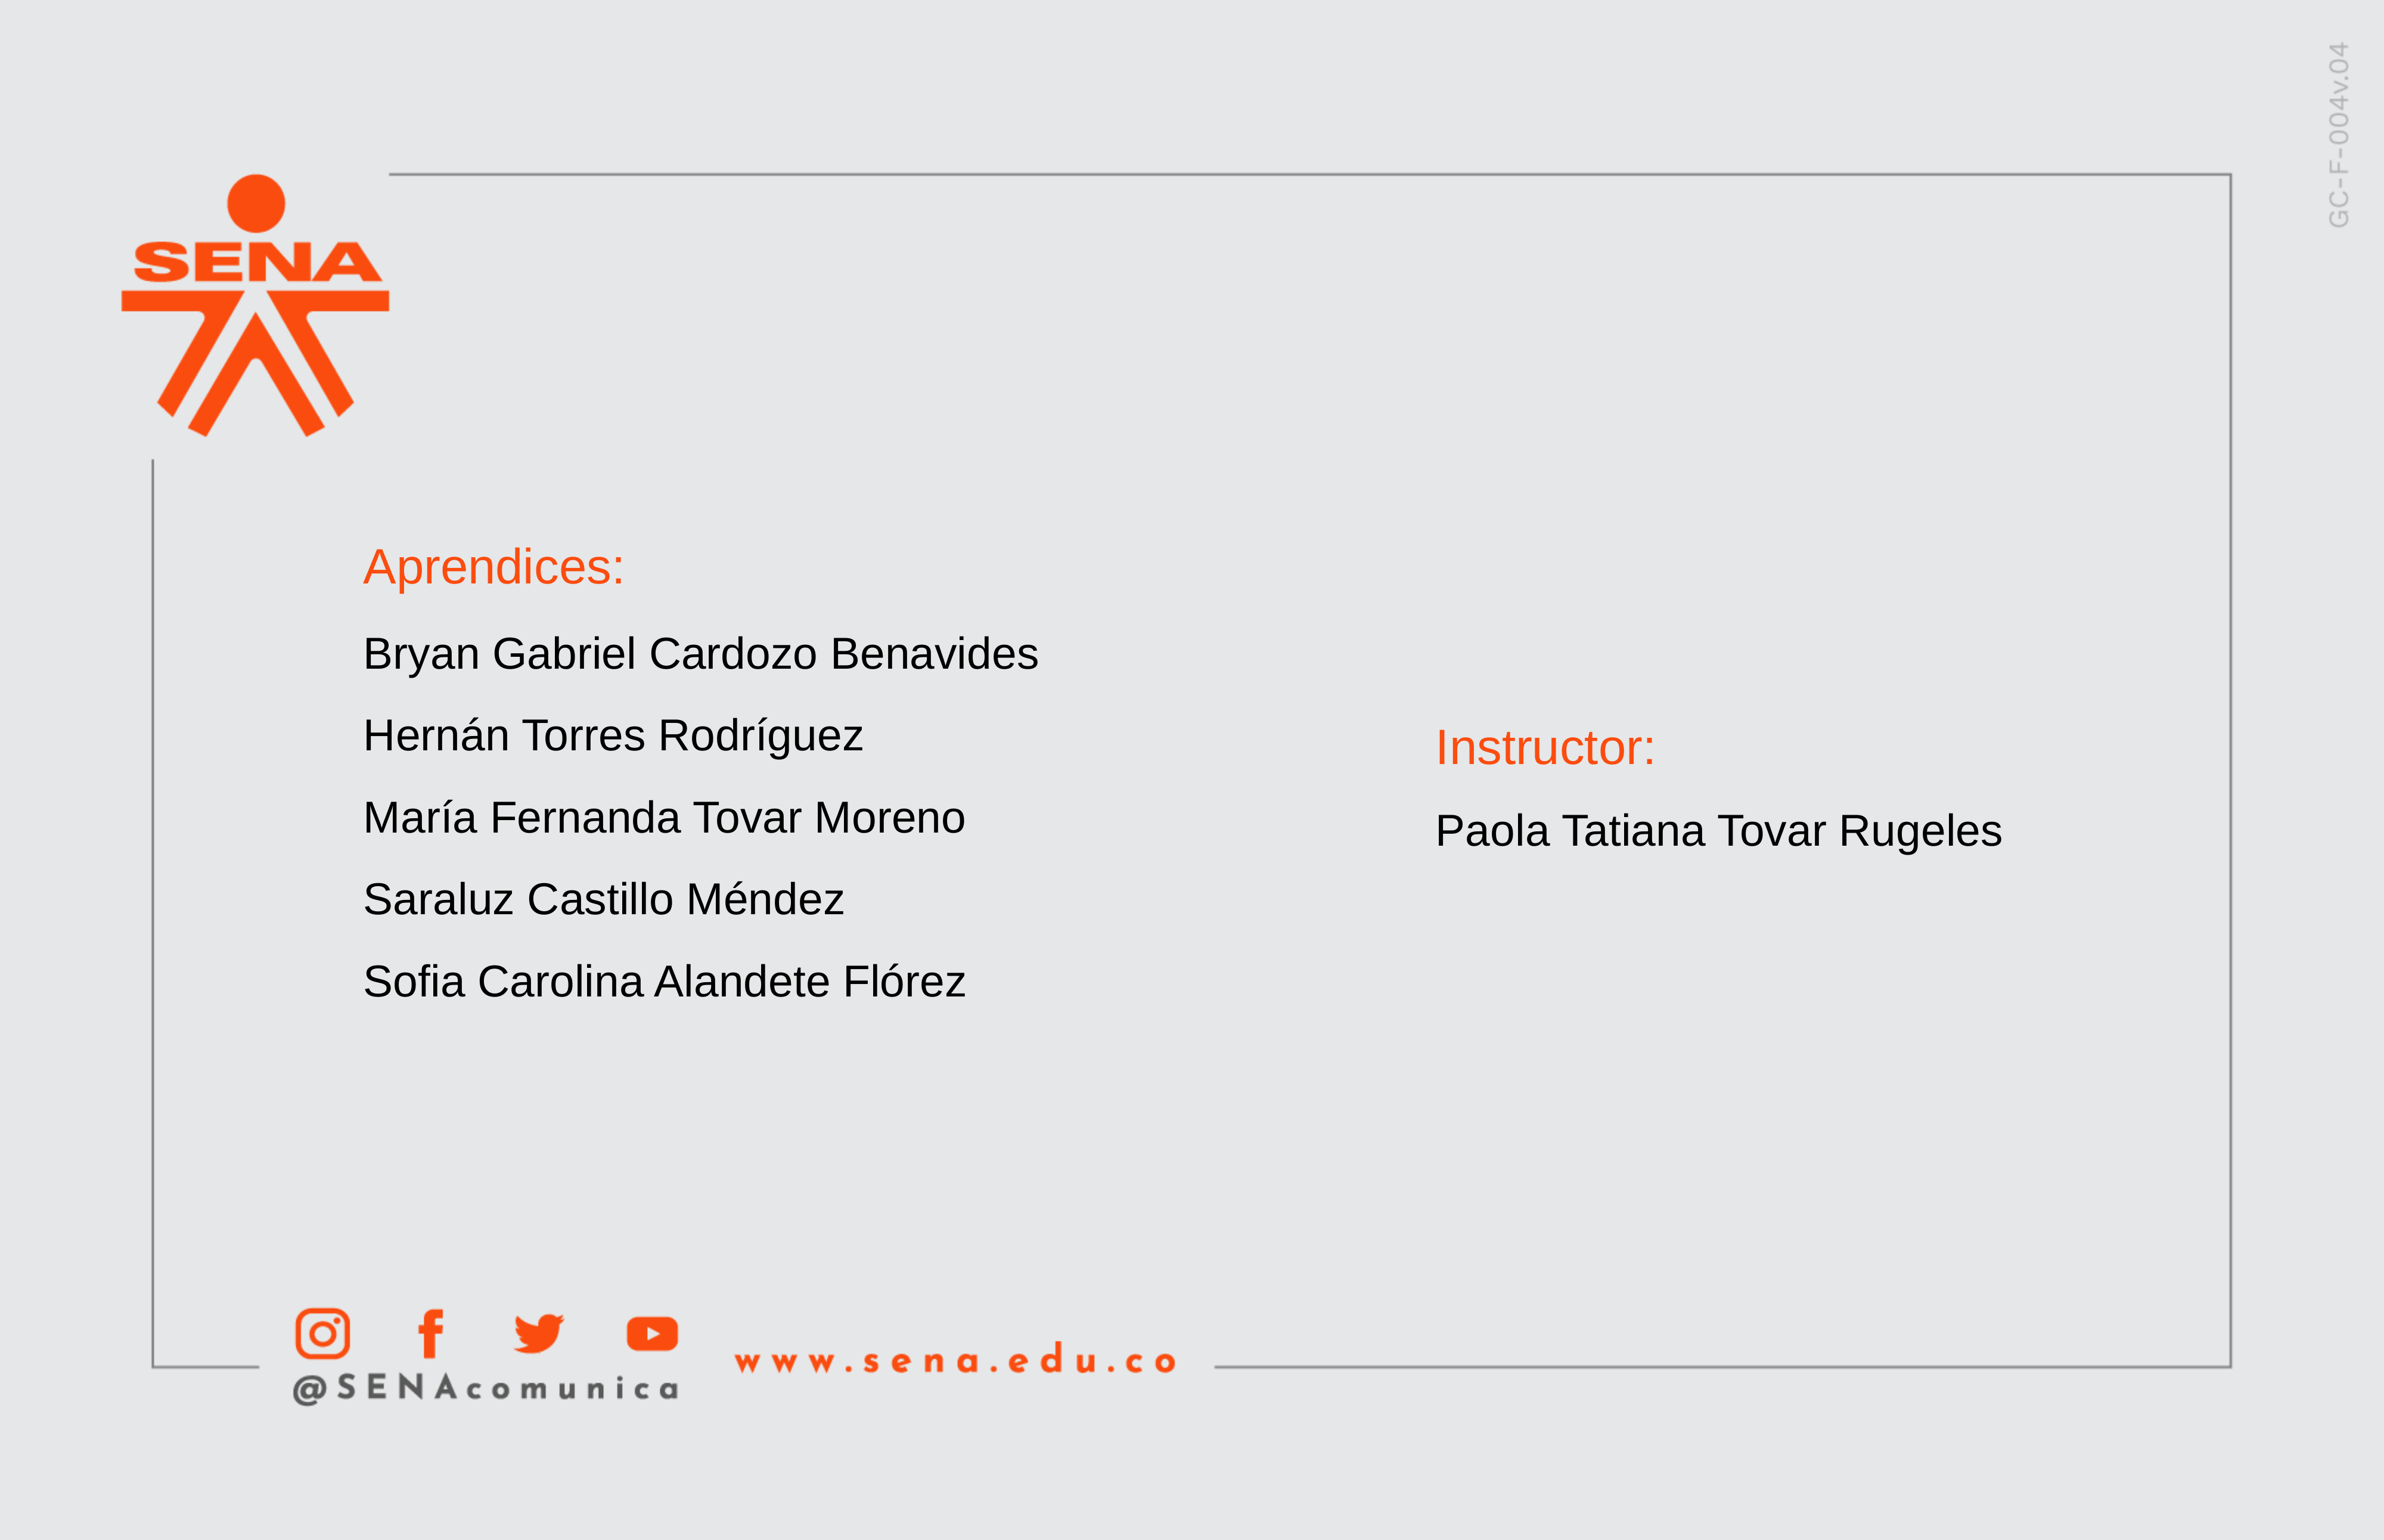

Aprendices:
Bryan Gabriel Cardozo Benavides
Hernán Torres Rodríguez
María Fernanda Tovar Moreno
Saraluz Castillo Méndez

Sofia Carolina Alandete Flórez
Instructor:
Paola Tatiana Tovar Rugeles